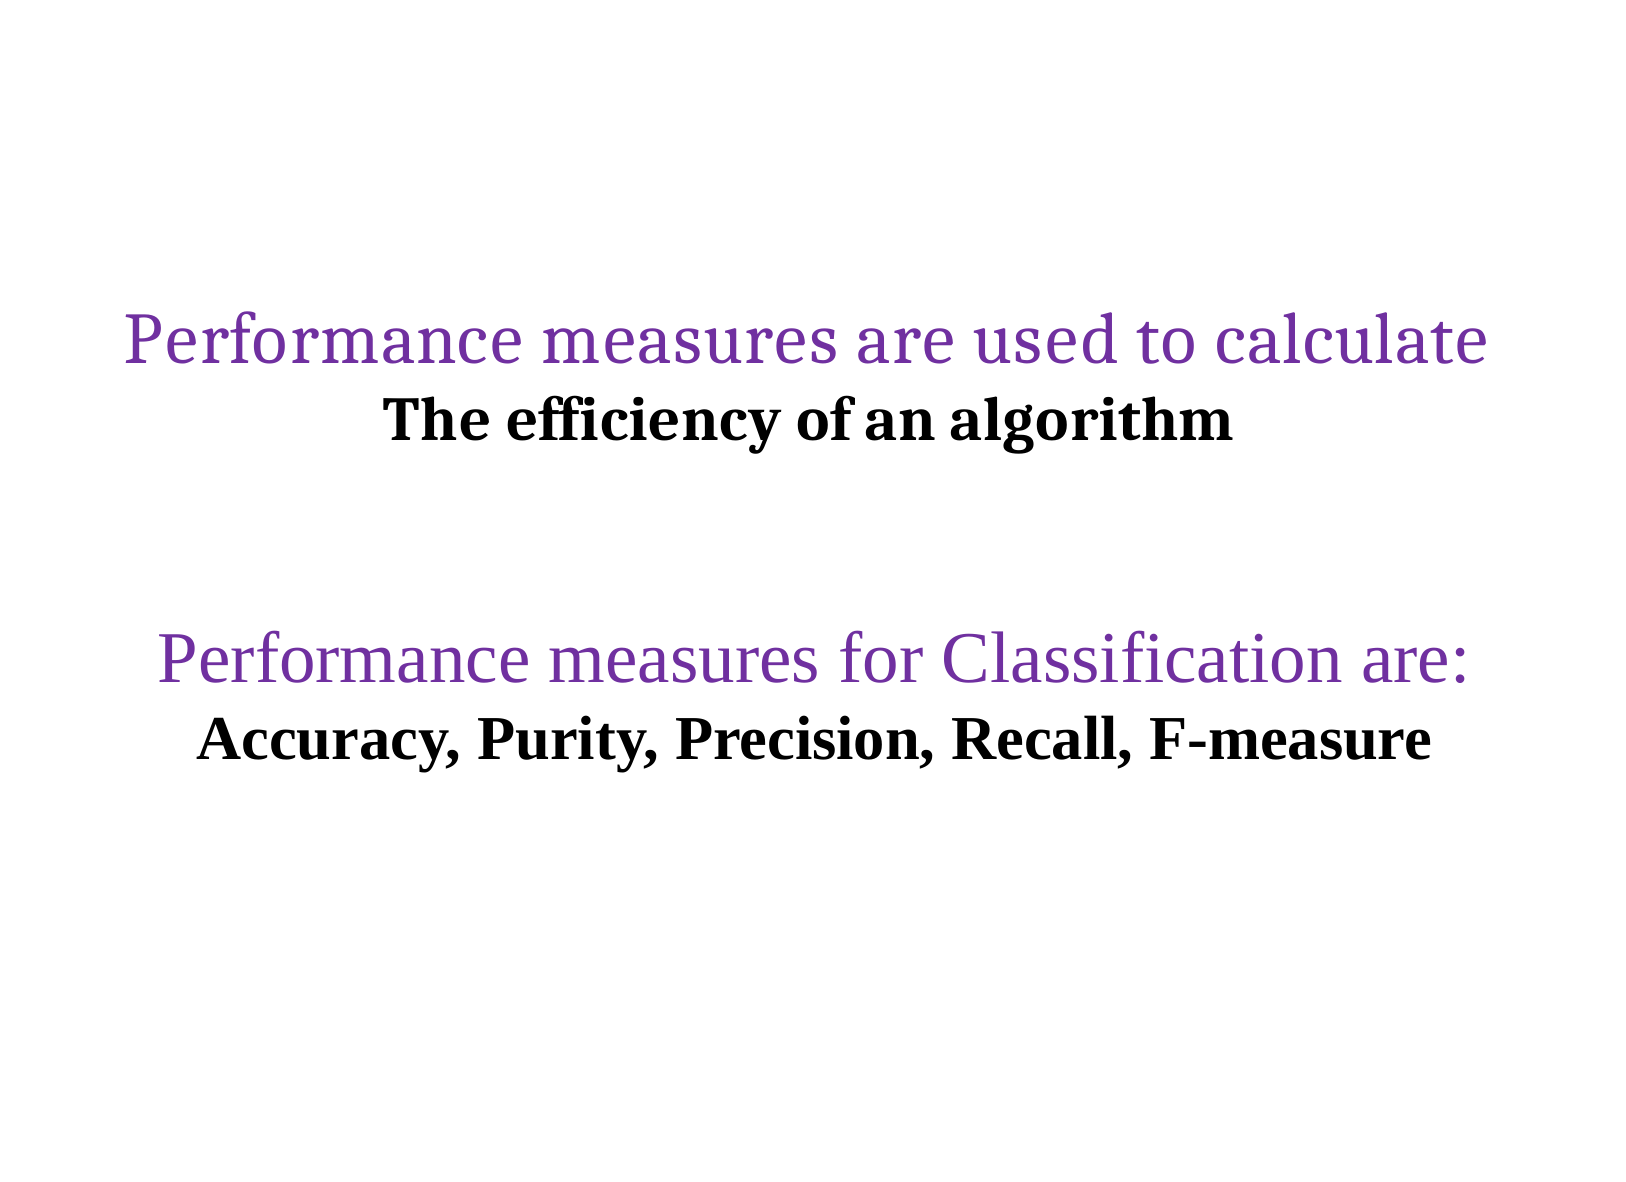

Performance measures are used to calculate
The efficiency of an algorithm
Performance measures for Classification are:
Accuracy, Purity, Precision, Recall, F-measure